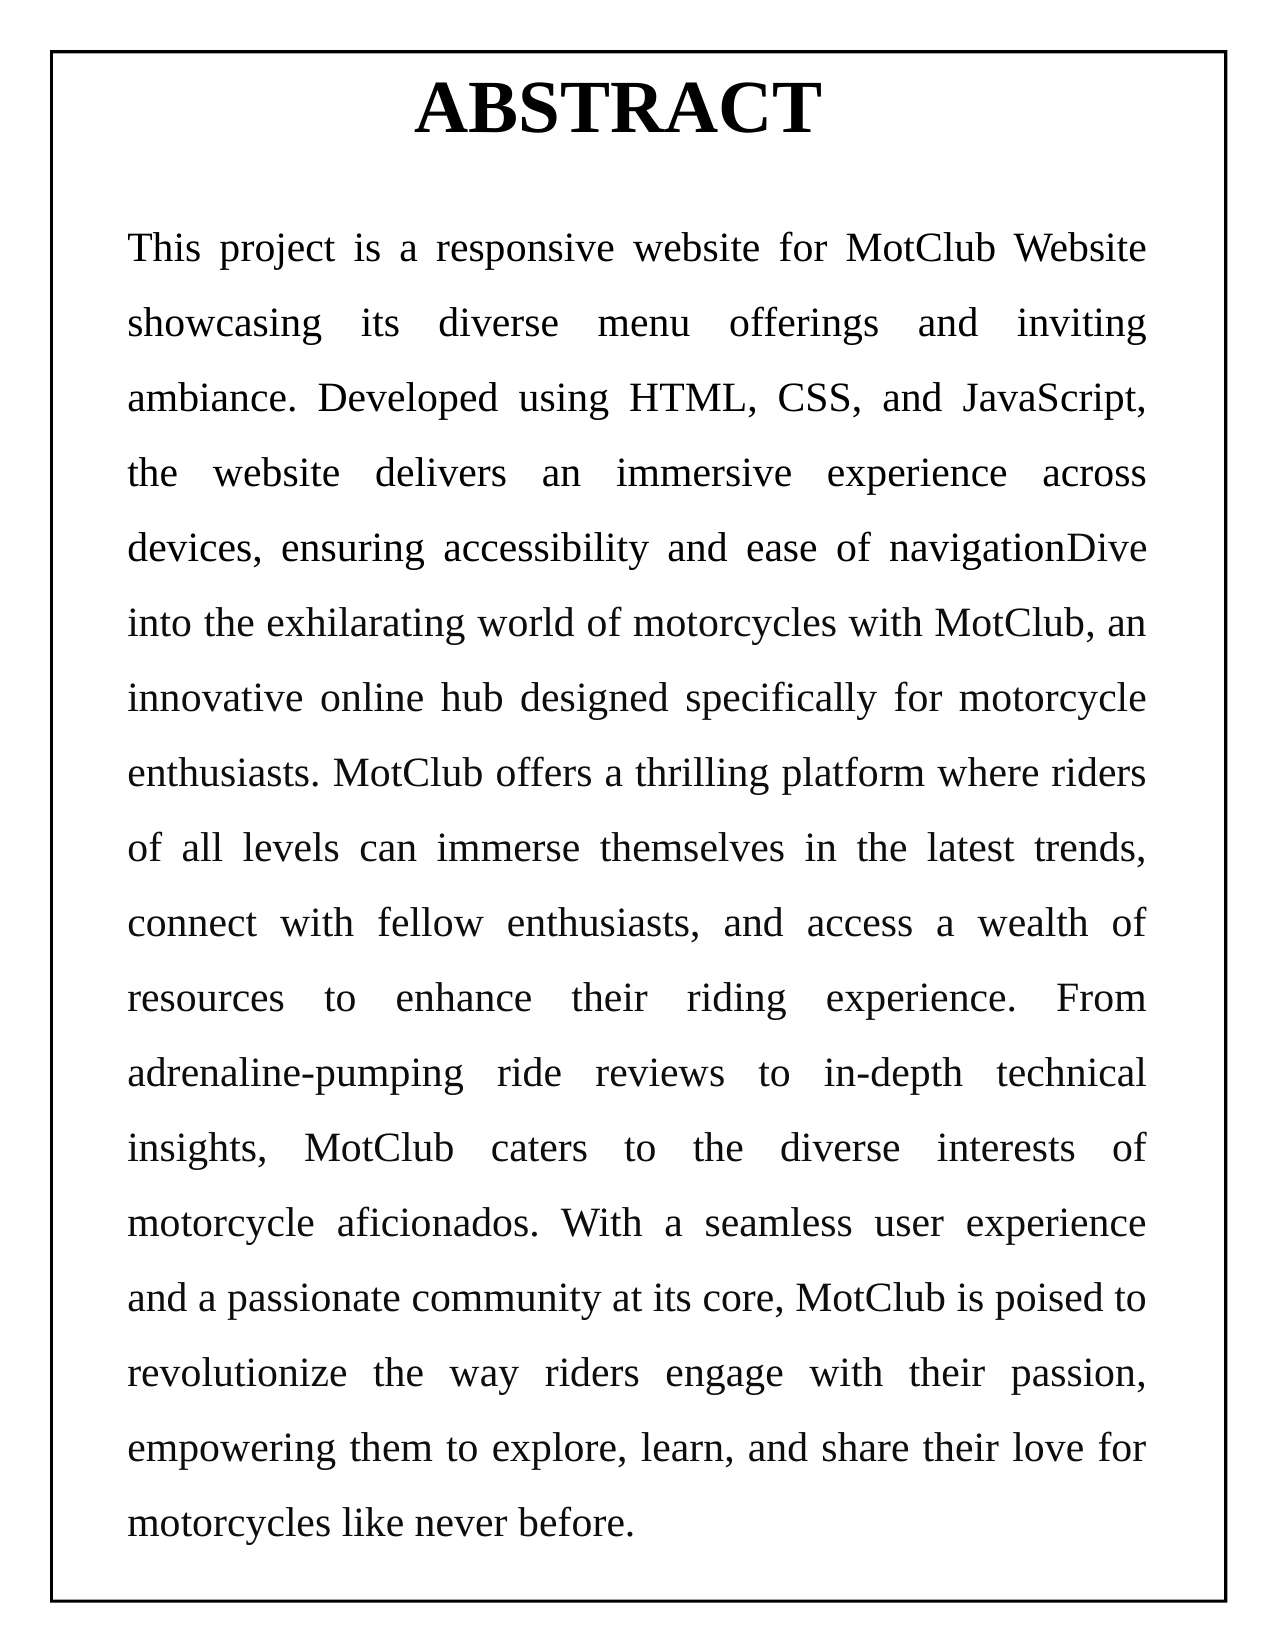

ABSTRACT
This project is a responsive website for MotClub Website showcasing its diverse menu offerings and inviting ambiance. Developed using HTML, CSS, and JavaScript, the website delivers an immersive experience across devices, ensuring accessibility and ease of navigationDive into the exhilarating world of motorcycles with MotClub, an innovative online hub designed specifically for motorcycle enthusiasts. MotClub offers a thrilling platform where riders of all levels can immerse themselves in the latest trends, connect with fellow enthusiasts, and access a wealth of resources to enhance their riding experience. From adrenaline-pumping ride reviews to in-depth technical insights, MotClub caters to the diverse interests of motorcycle aficionados. With a seamless user experience and a passionate community at its core, MotClub is poised to revolutionize the way riders engage with their passion, empowering them to explore, learn, and share their love for motorcycles like never before.